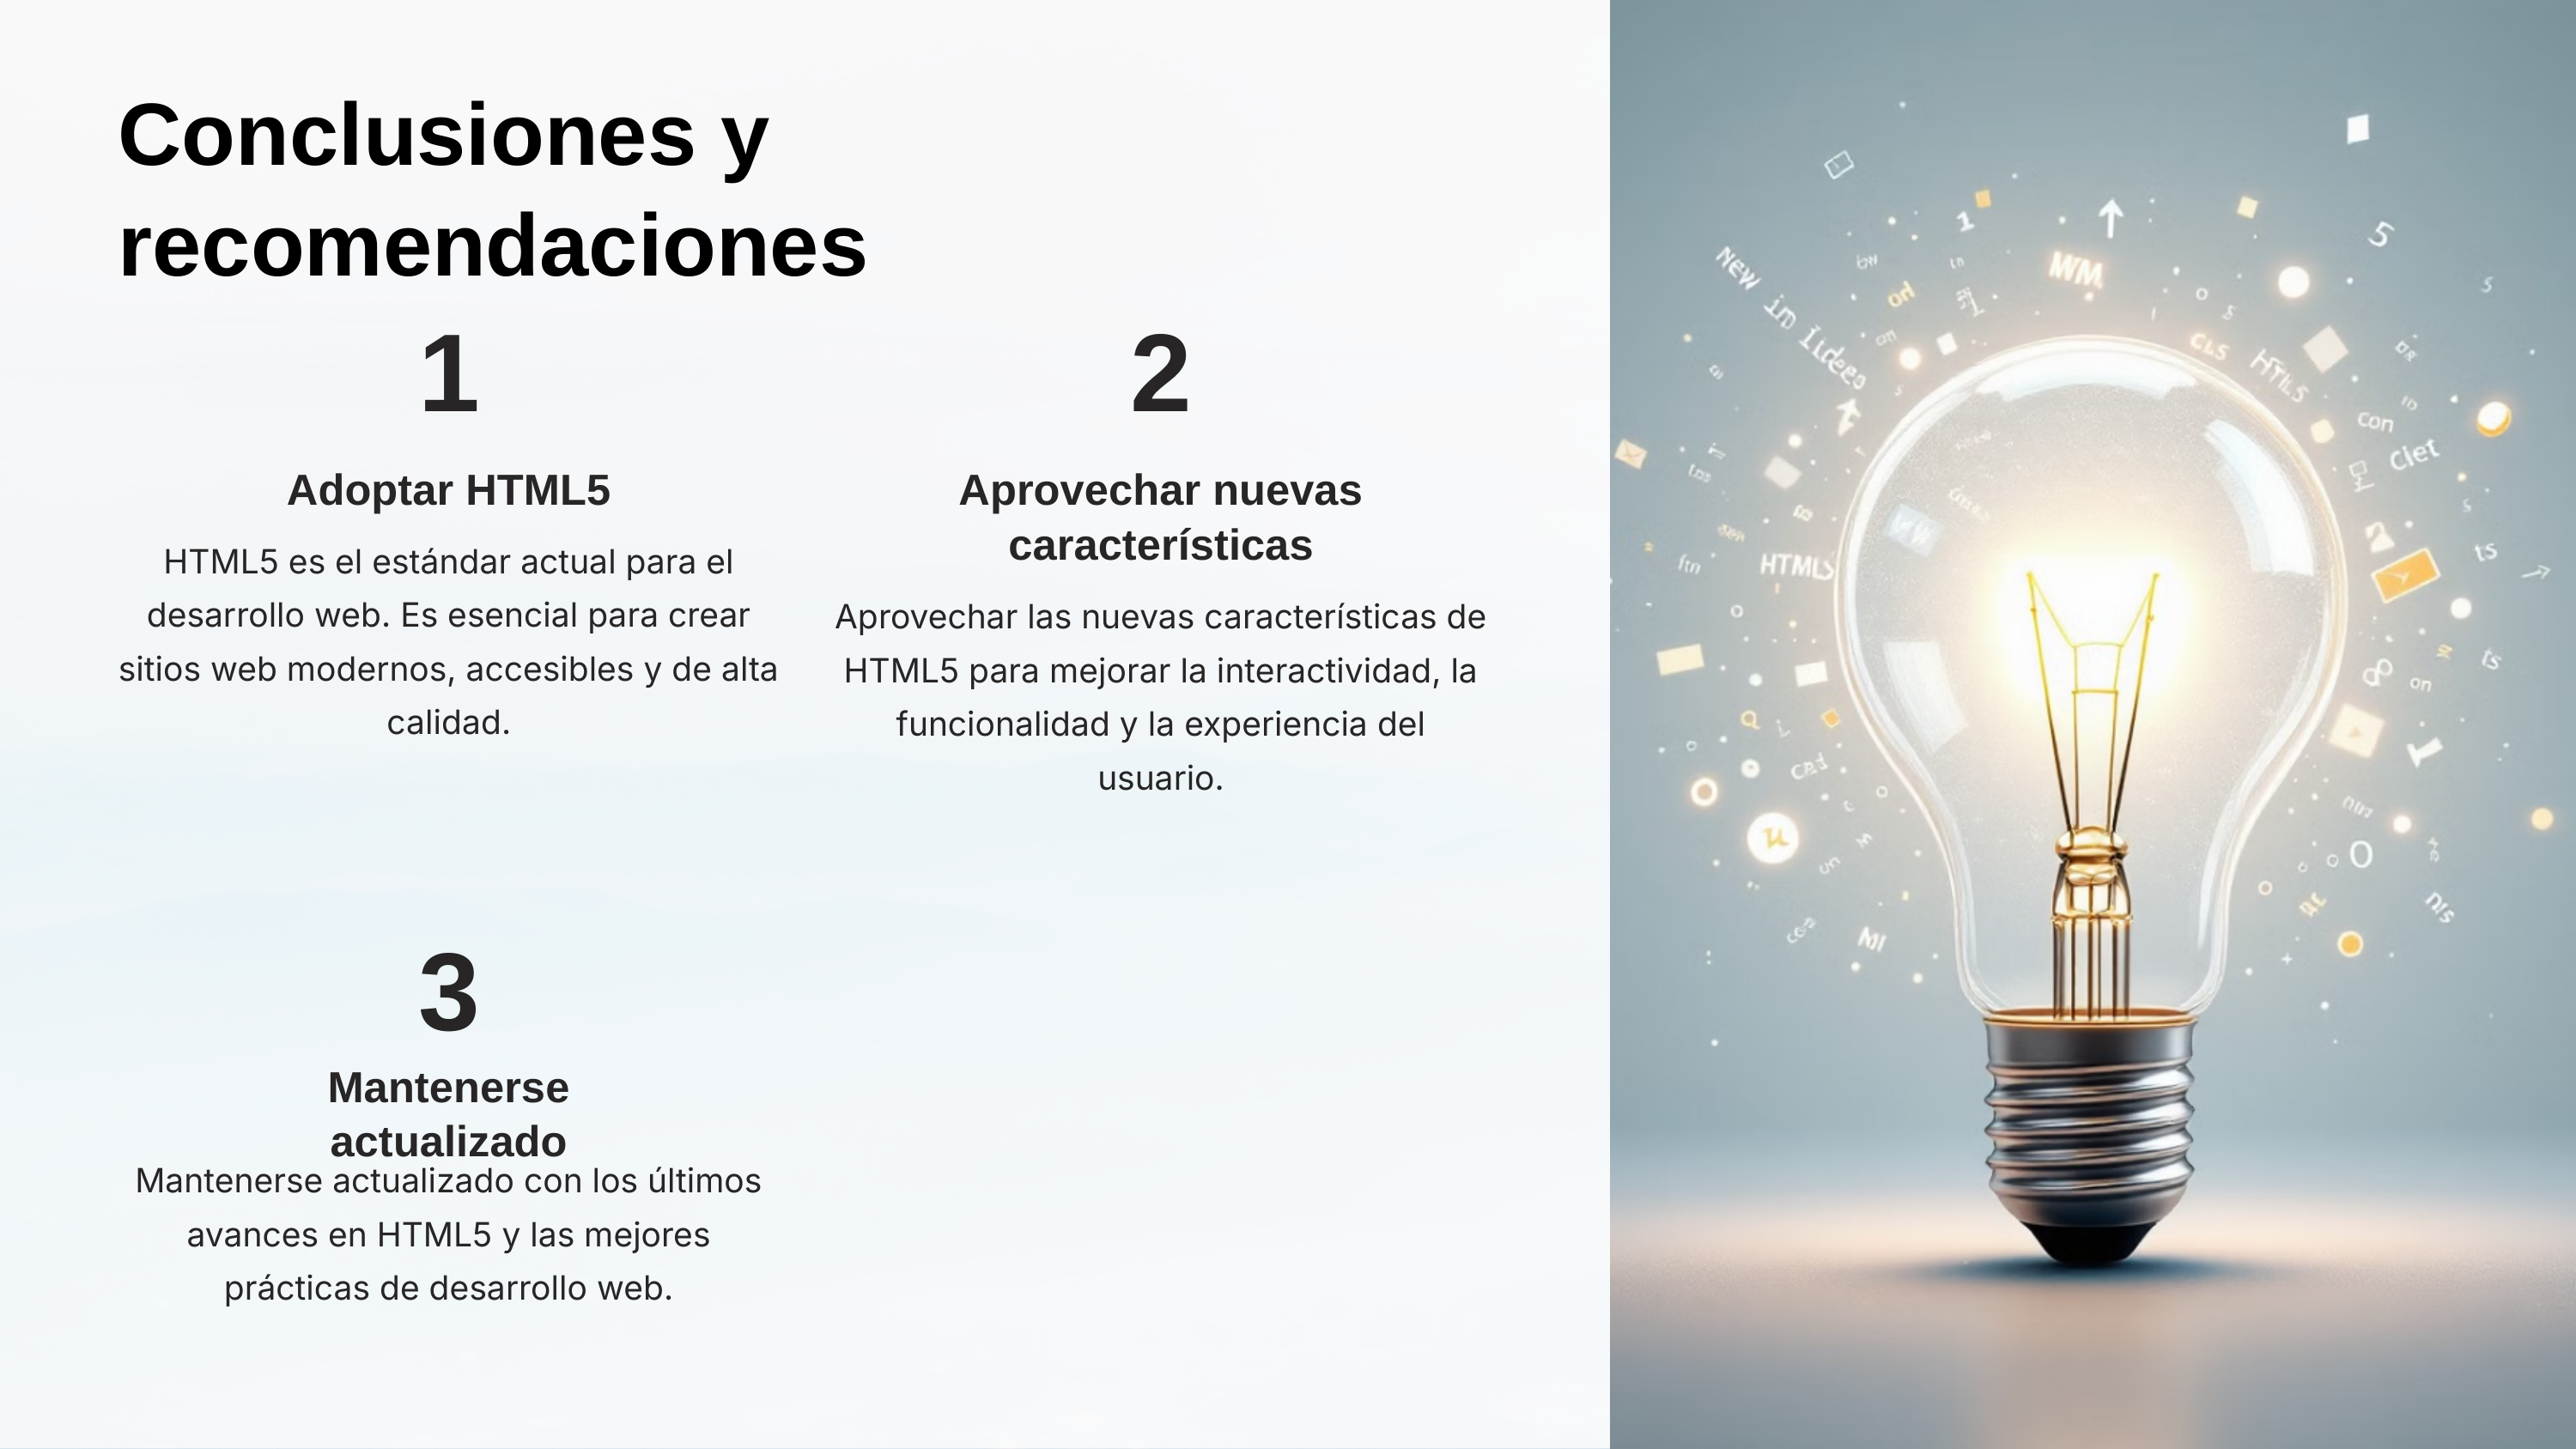

Conclusiones y recomendaciones
1
2
Adoptar HTML5
Aprovechar nuevas características
HTML5 es el estándar actual para el desarrollo web. Es esencial para crear sitios web modernos, accesibles y de alta calidad.
Aprovechar las nuevas características de HTML5 para mejorar la interactividad, la funcionalidad y la experiencia del usuario.
3
Mantenerse actualizado
Mantenerse actualizado con los últimos avances en HTML5 y las mejores prácticas de desarrollo web.